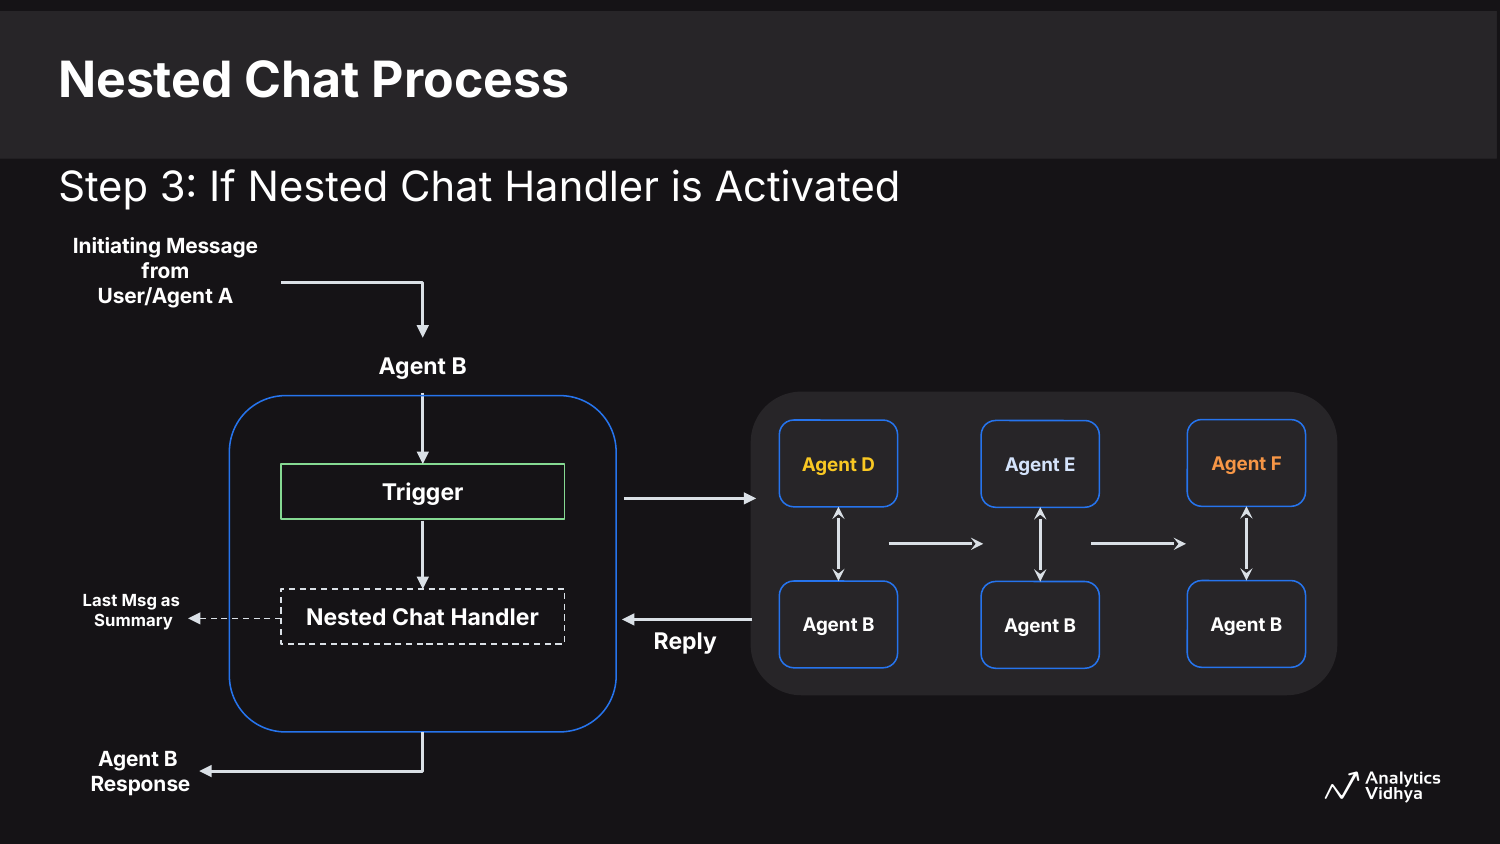

Task Management
Nested Chat Process
Step 3: If Nested Chat Handler is Activated
Initiating Message from
User/Agent A

Agent B

Agent F

Agent D

Agent E
Trigger
Last Msg as
Summary
Agent B
Agent B
Agent B
Nested Chat Handler
Reply
Agent B
Response